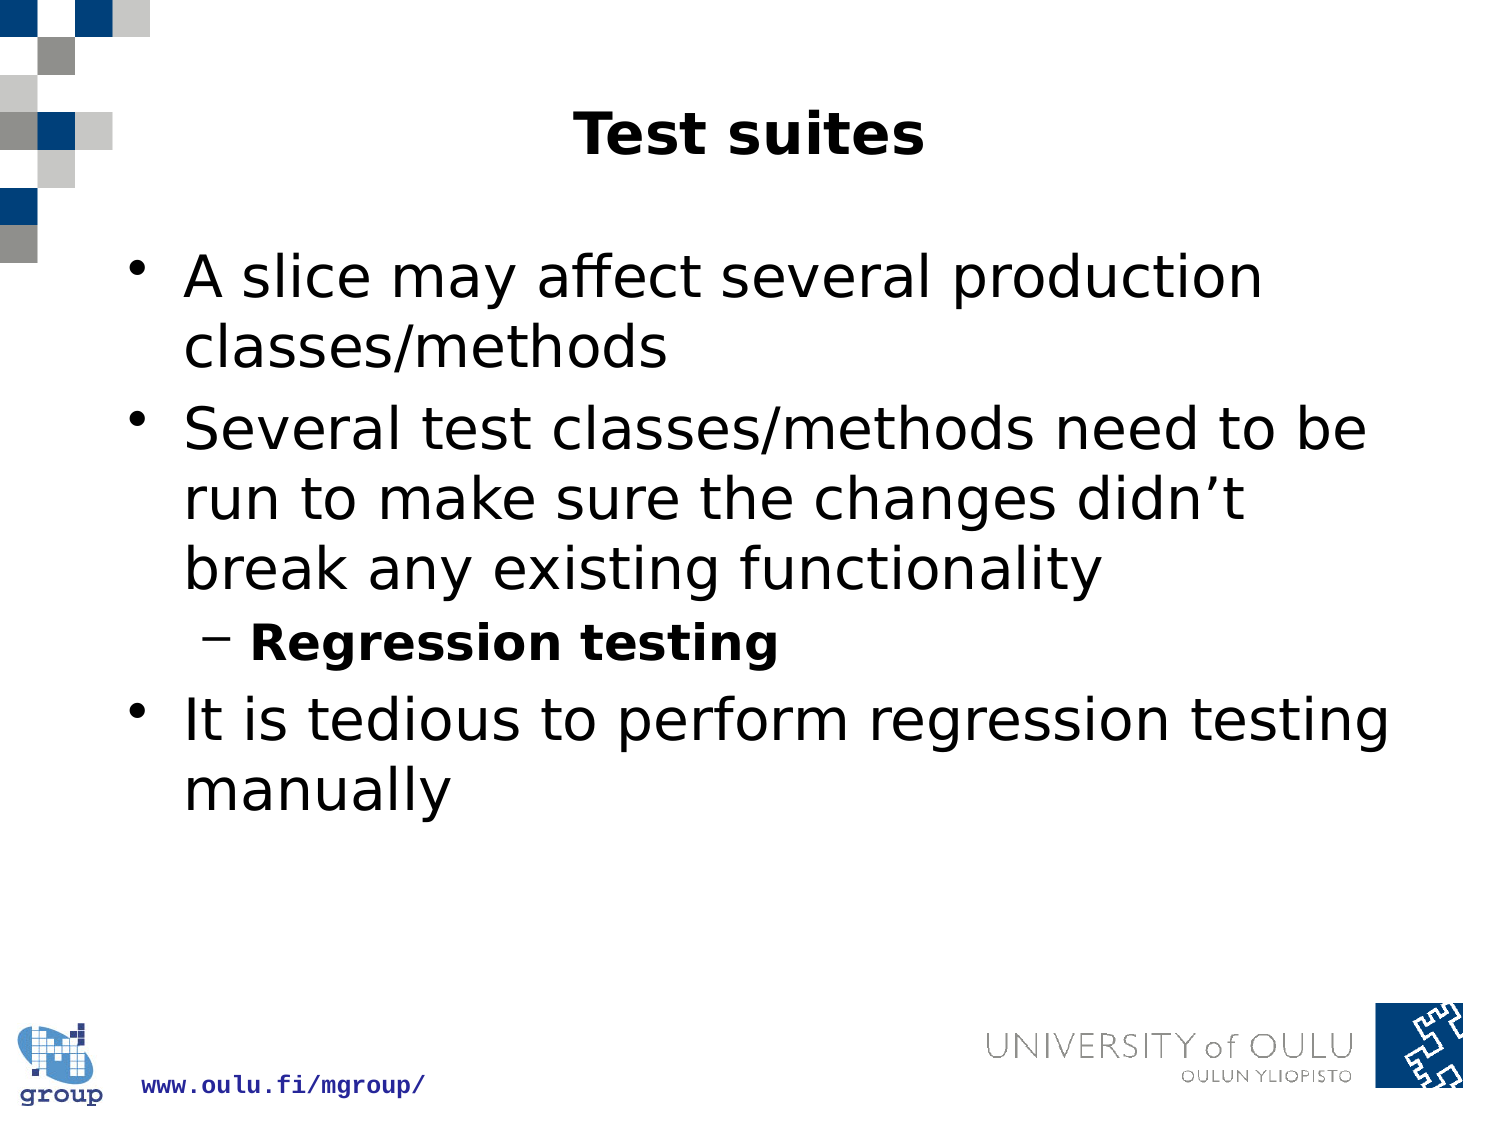

# Test suites
A slice may affect several production classes/methods
Several test classes/methods need to be run to make sure the changes didn’t break any existing functionality
Regression testing
It is tedious to perform regression testing manually